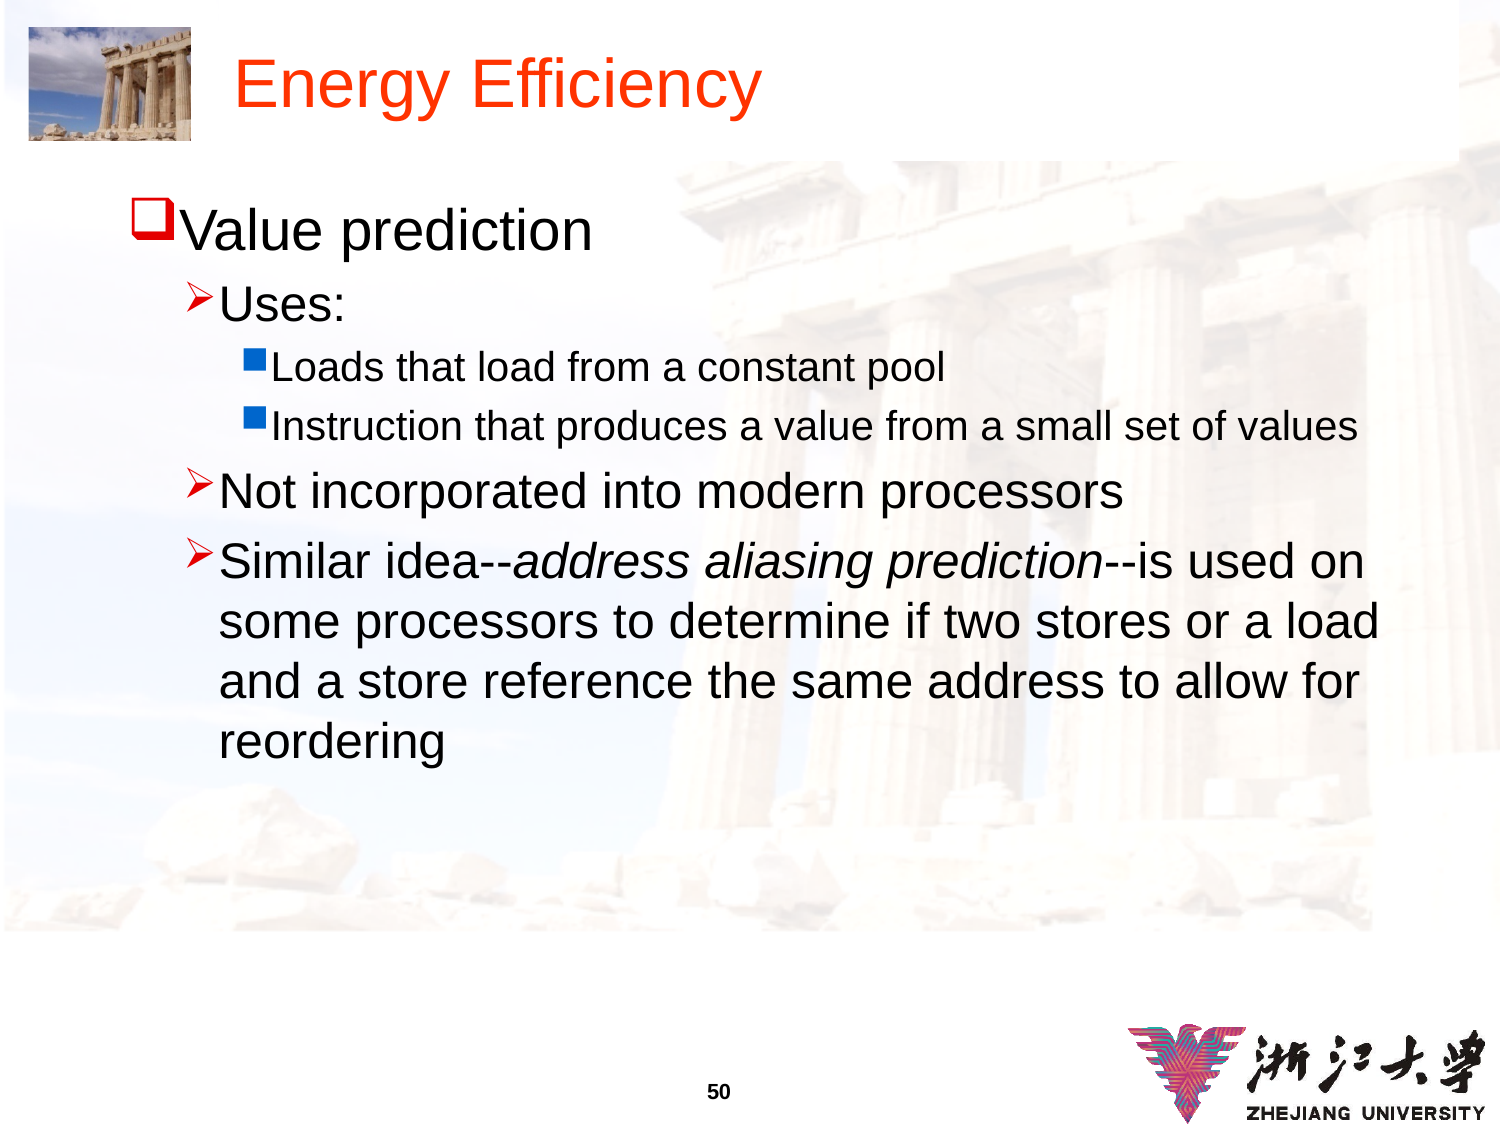

# Energy Efficiency
Value prediction
Uses:
Loads that load from a constant pool
Instruction that produces a value from a small set of values
Not incorporated into modern processors
Similar idea--address aliasing prediction--is used on some processors to determine if two stores or a load and a store reference the same address to allow for reordering